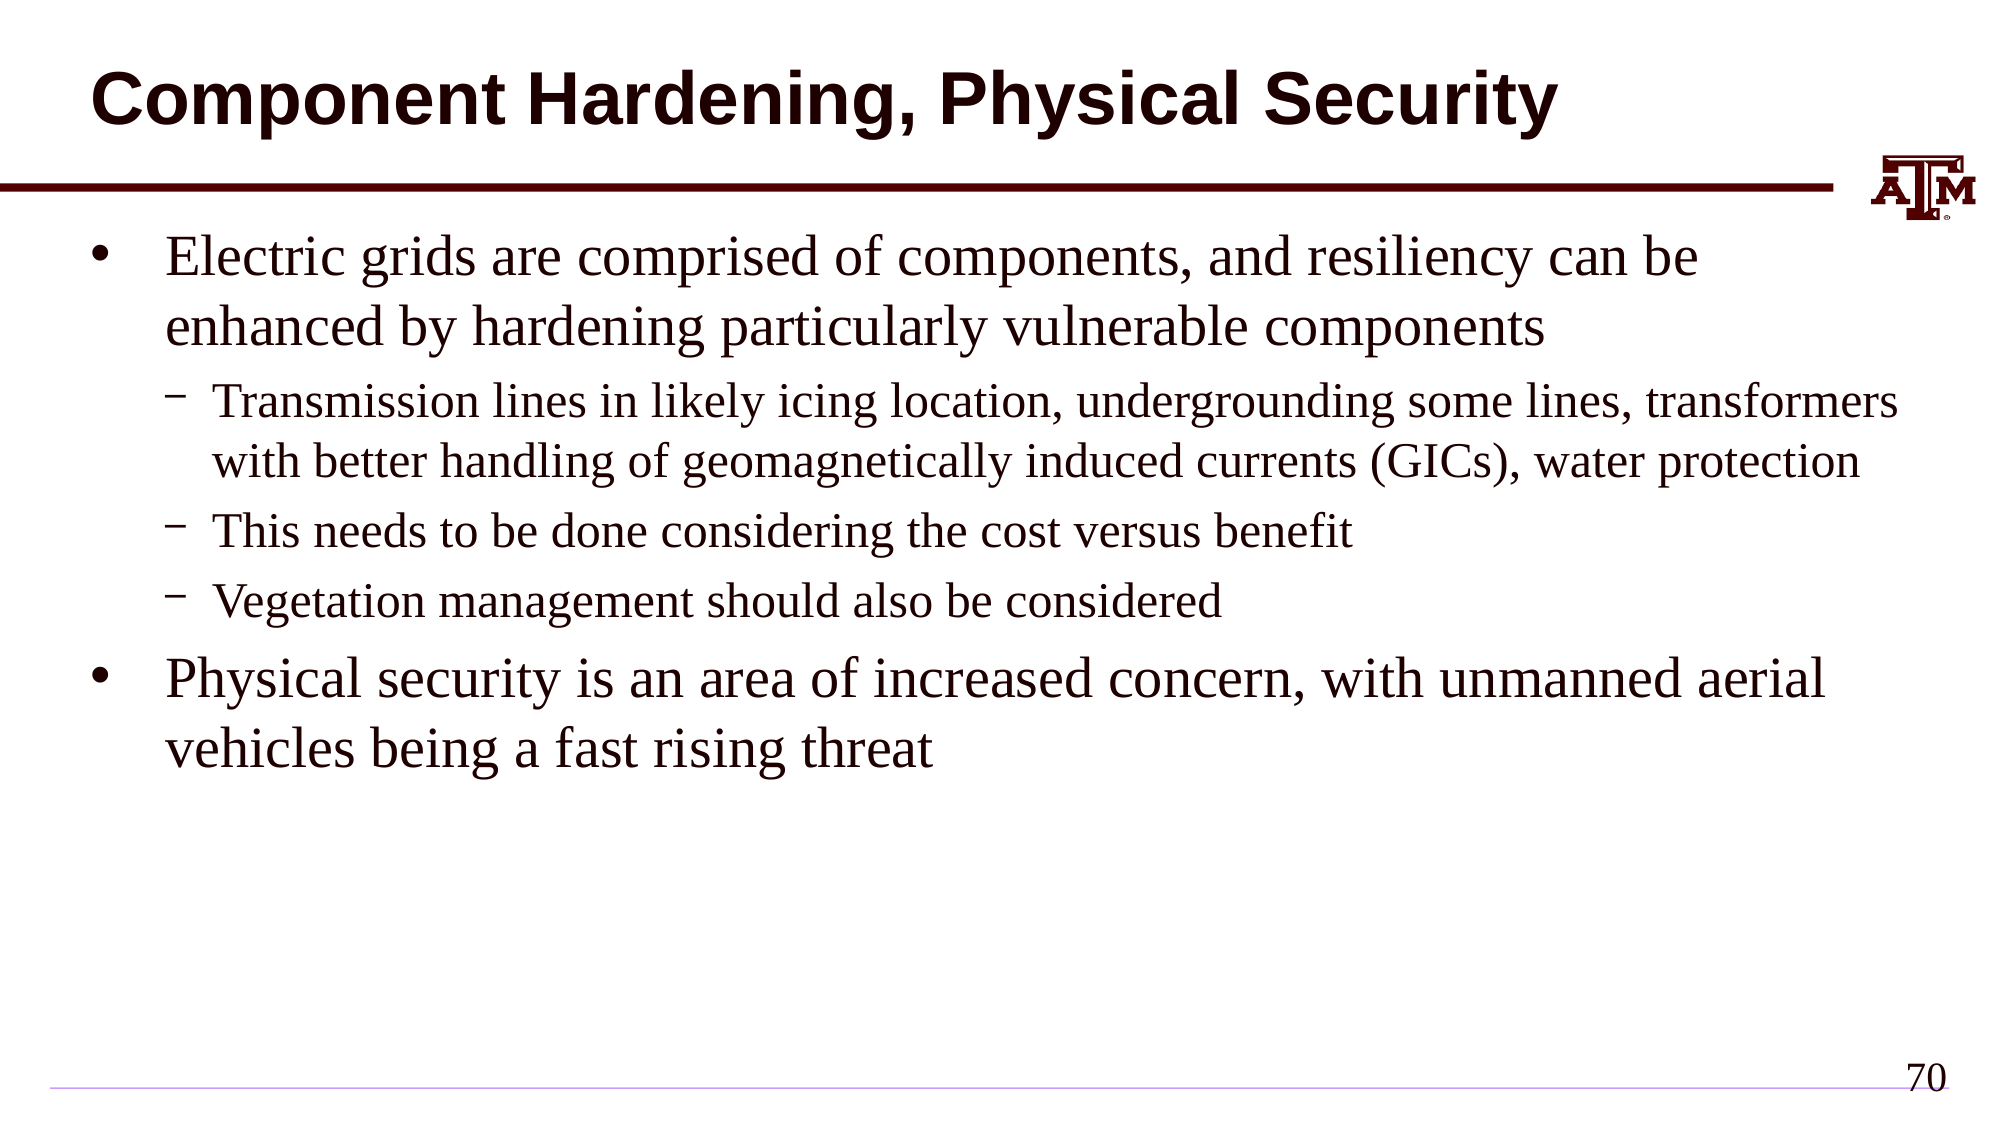

# Component Hardening, Physical Security
Electric grids are comprised of components, and resiliency can be enhanced by hardening particularly vulnerable components
Transmission lines in likely icing location, undergrounding some lines, transformers with better handling of geomagnetically induced currents (GICs), water protection
This needs to be done considering the cost versus benefit
Vegetation management should also be considered
Physical security is an area of increased concern, with unmanned aerial vehicles being a fast rising threat

70